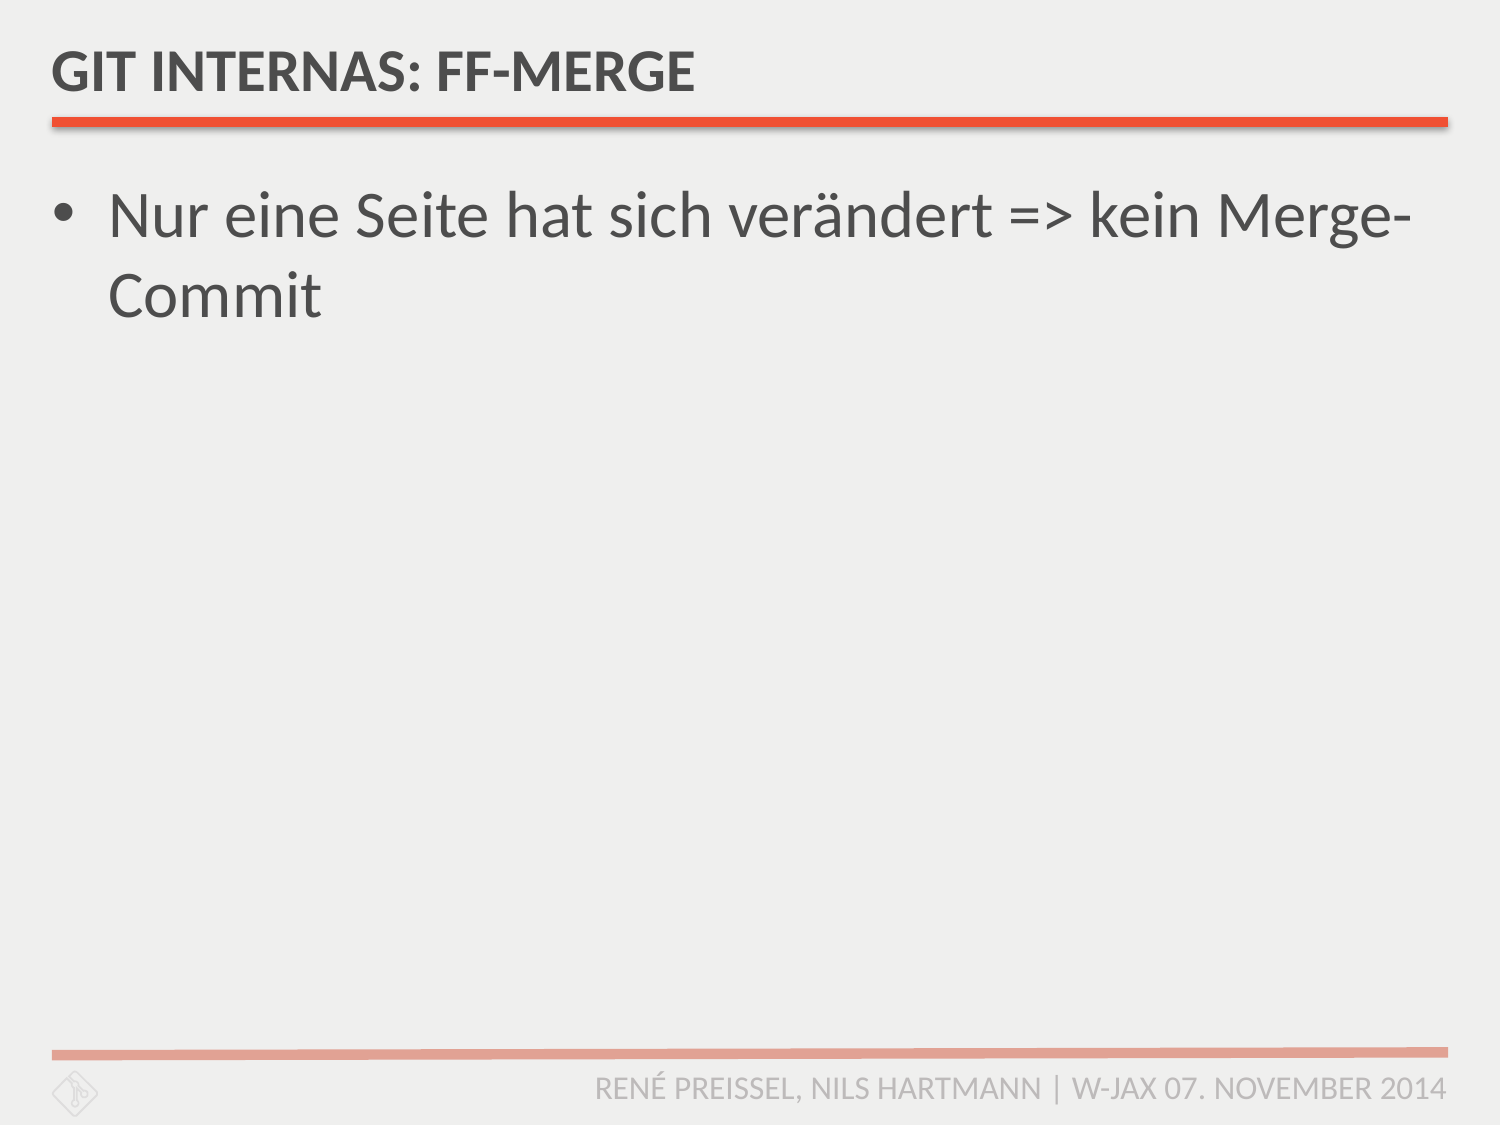

# GIT INTERNAS: FF-MERGE
Nur eine Seite hat sich verändert => kein Merge-Commit